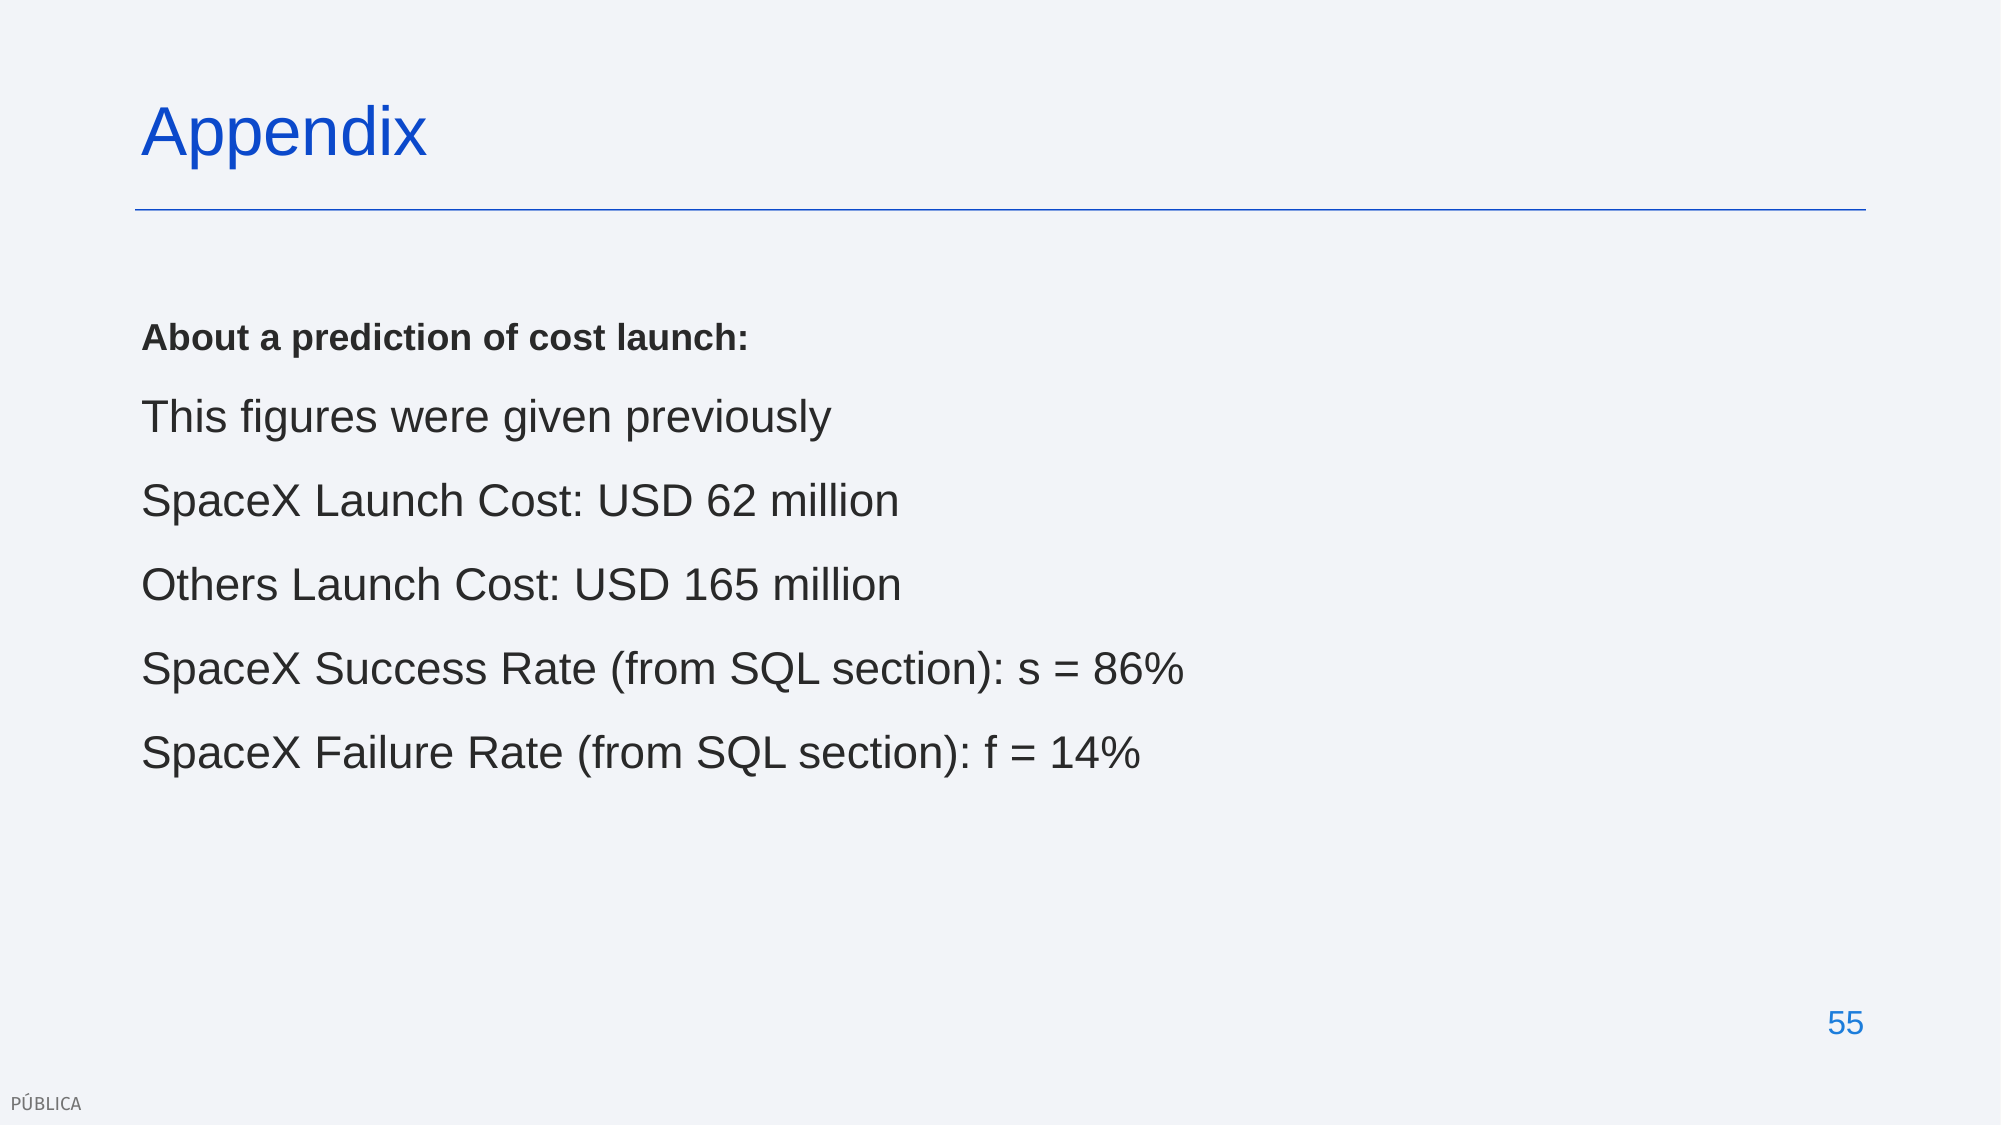

Appendix
About a prediction of cost launch:
This figures were given previously
SpaceX Launch Cost: USD 62 million
Others Launch Cost: USD 165 million
SpaceX Success Rate (from SQL section): s = 86%
SpaceX Failure Rate (from SQL section): f = 14%
55